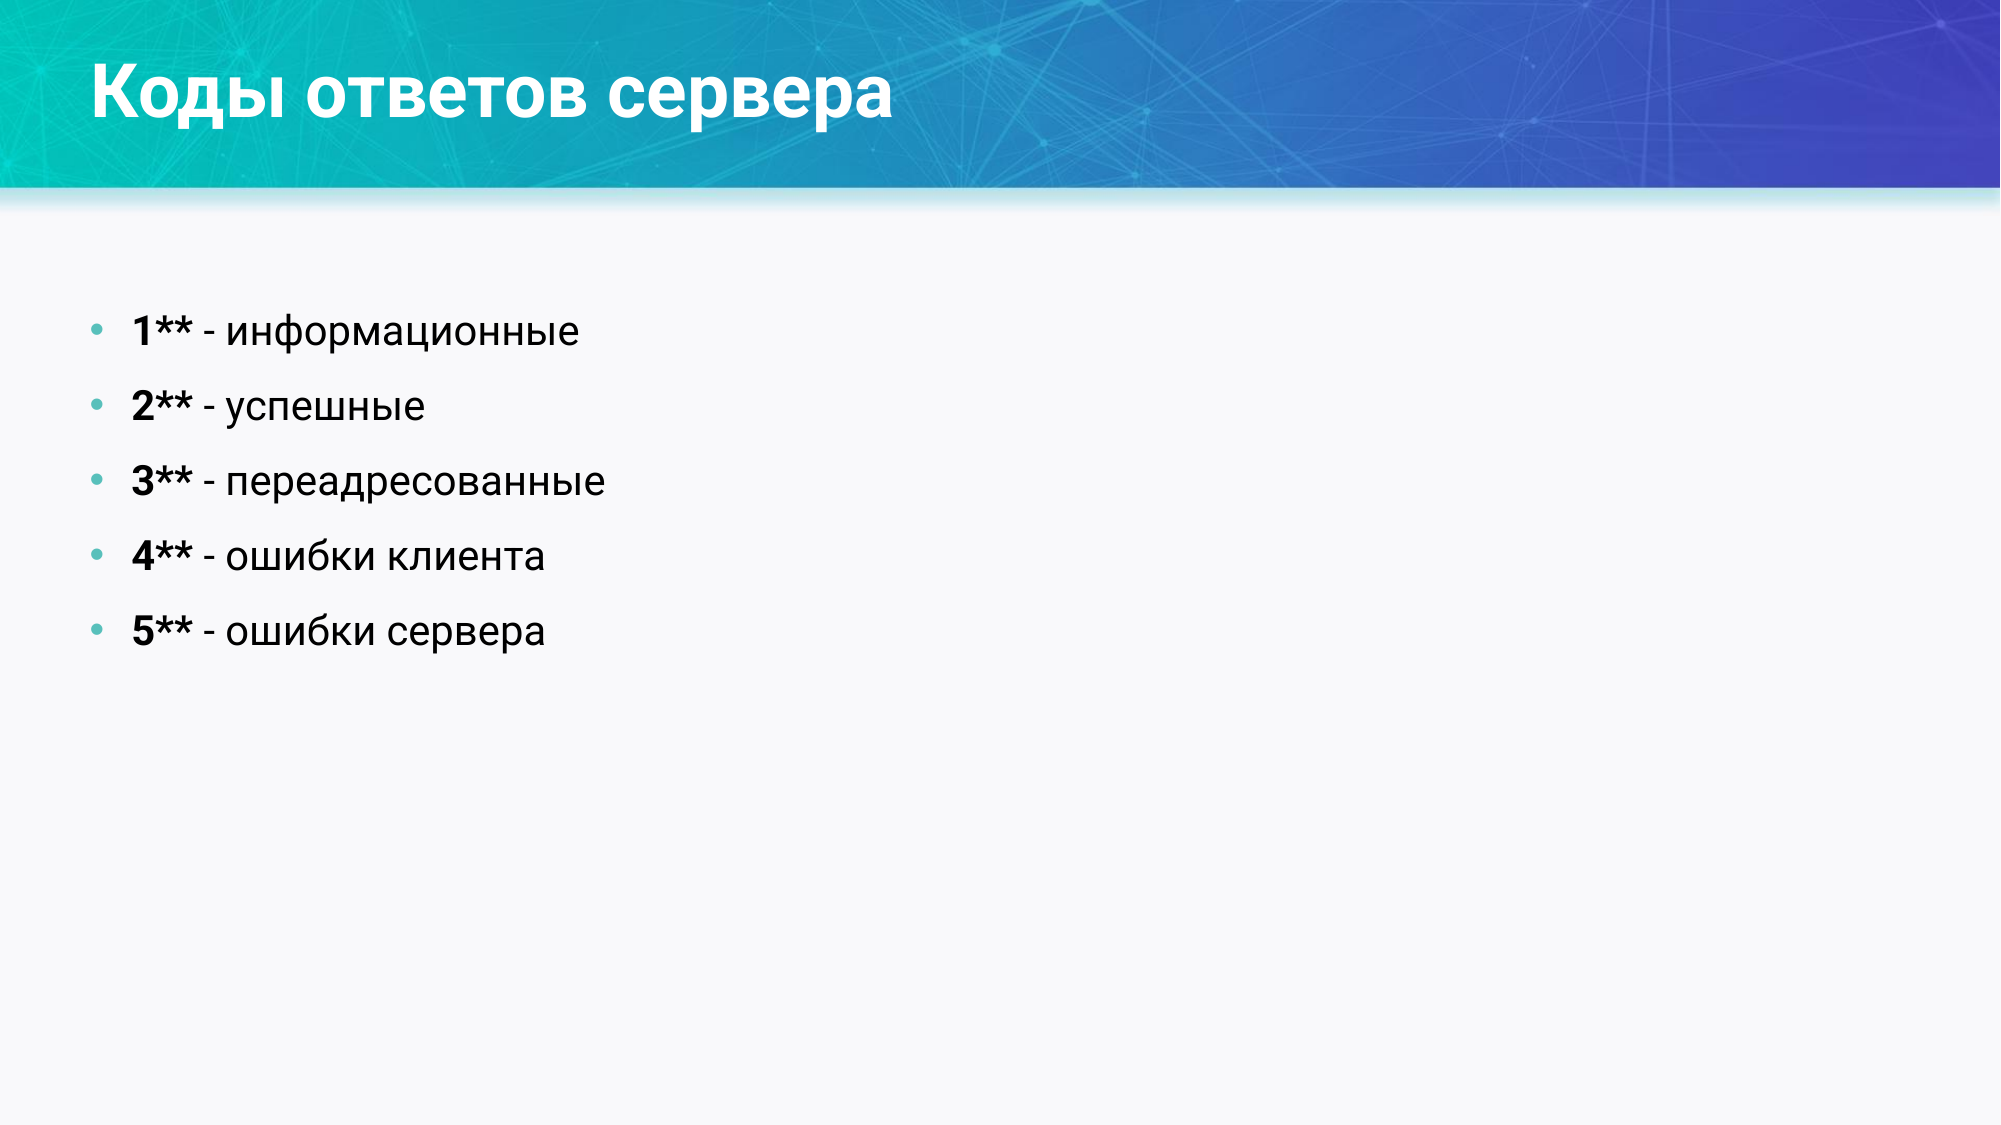

# Коды ответов сервера
1** - информационные
2** - успешные
3** - переадресованные
4** - ошибки клиента
5** - ошибки сервера